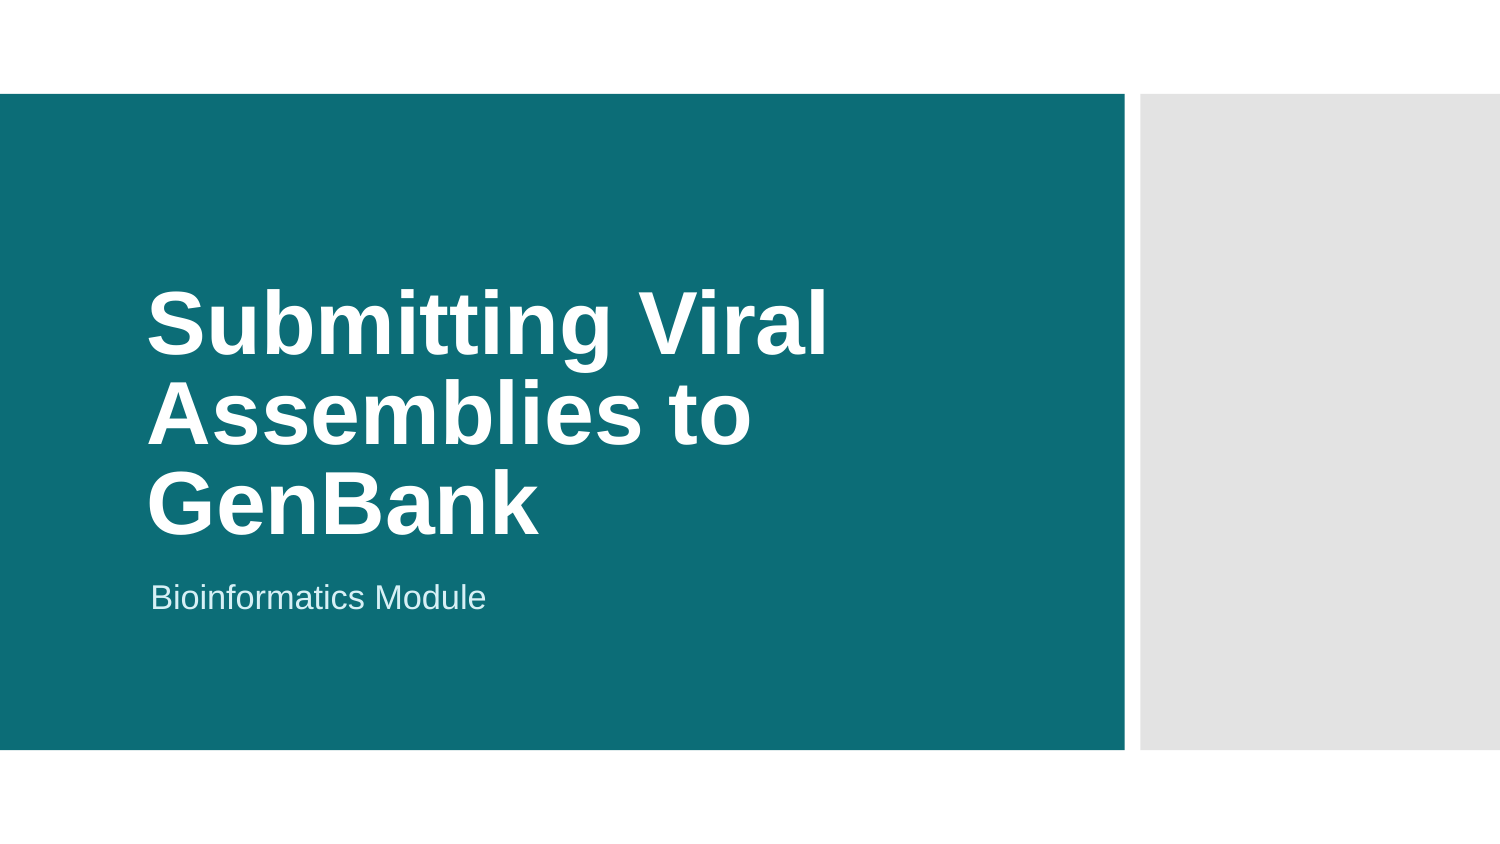

# Submitting Viral Assemblies to GenBank
Bioinformatics Module